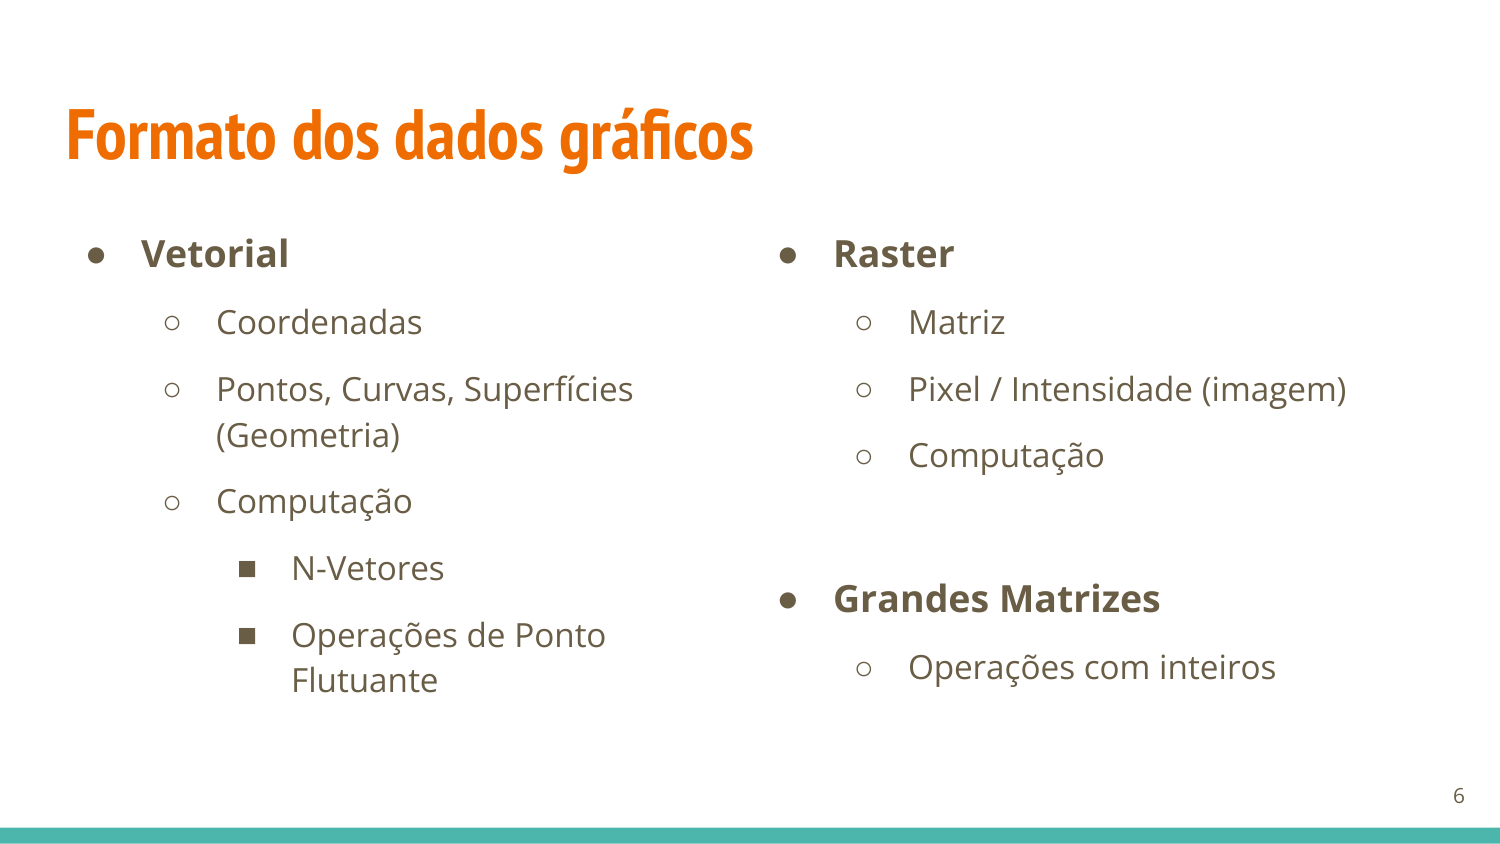

# Formato dos dados gráficos
Vetorial
Coordenadas
Pontos, Curvas, Superfícies (Geometria)
Computação
N-Vetores
Operações de Ponto Flutuante

Raster
Matriz
Pixel / Intensidade (imagem)
Computação

Grandes Matrizes
Operações com inteiros

6